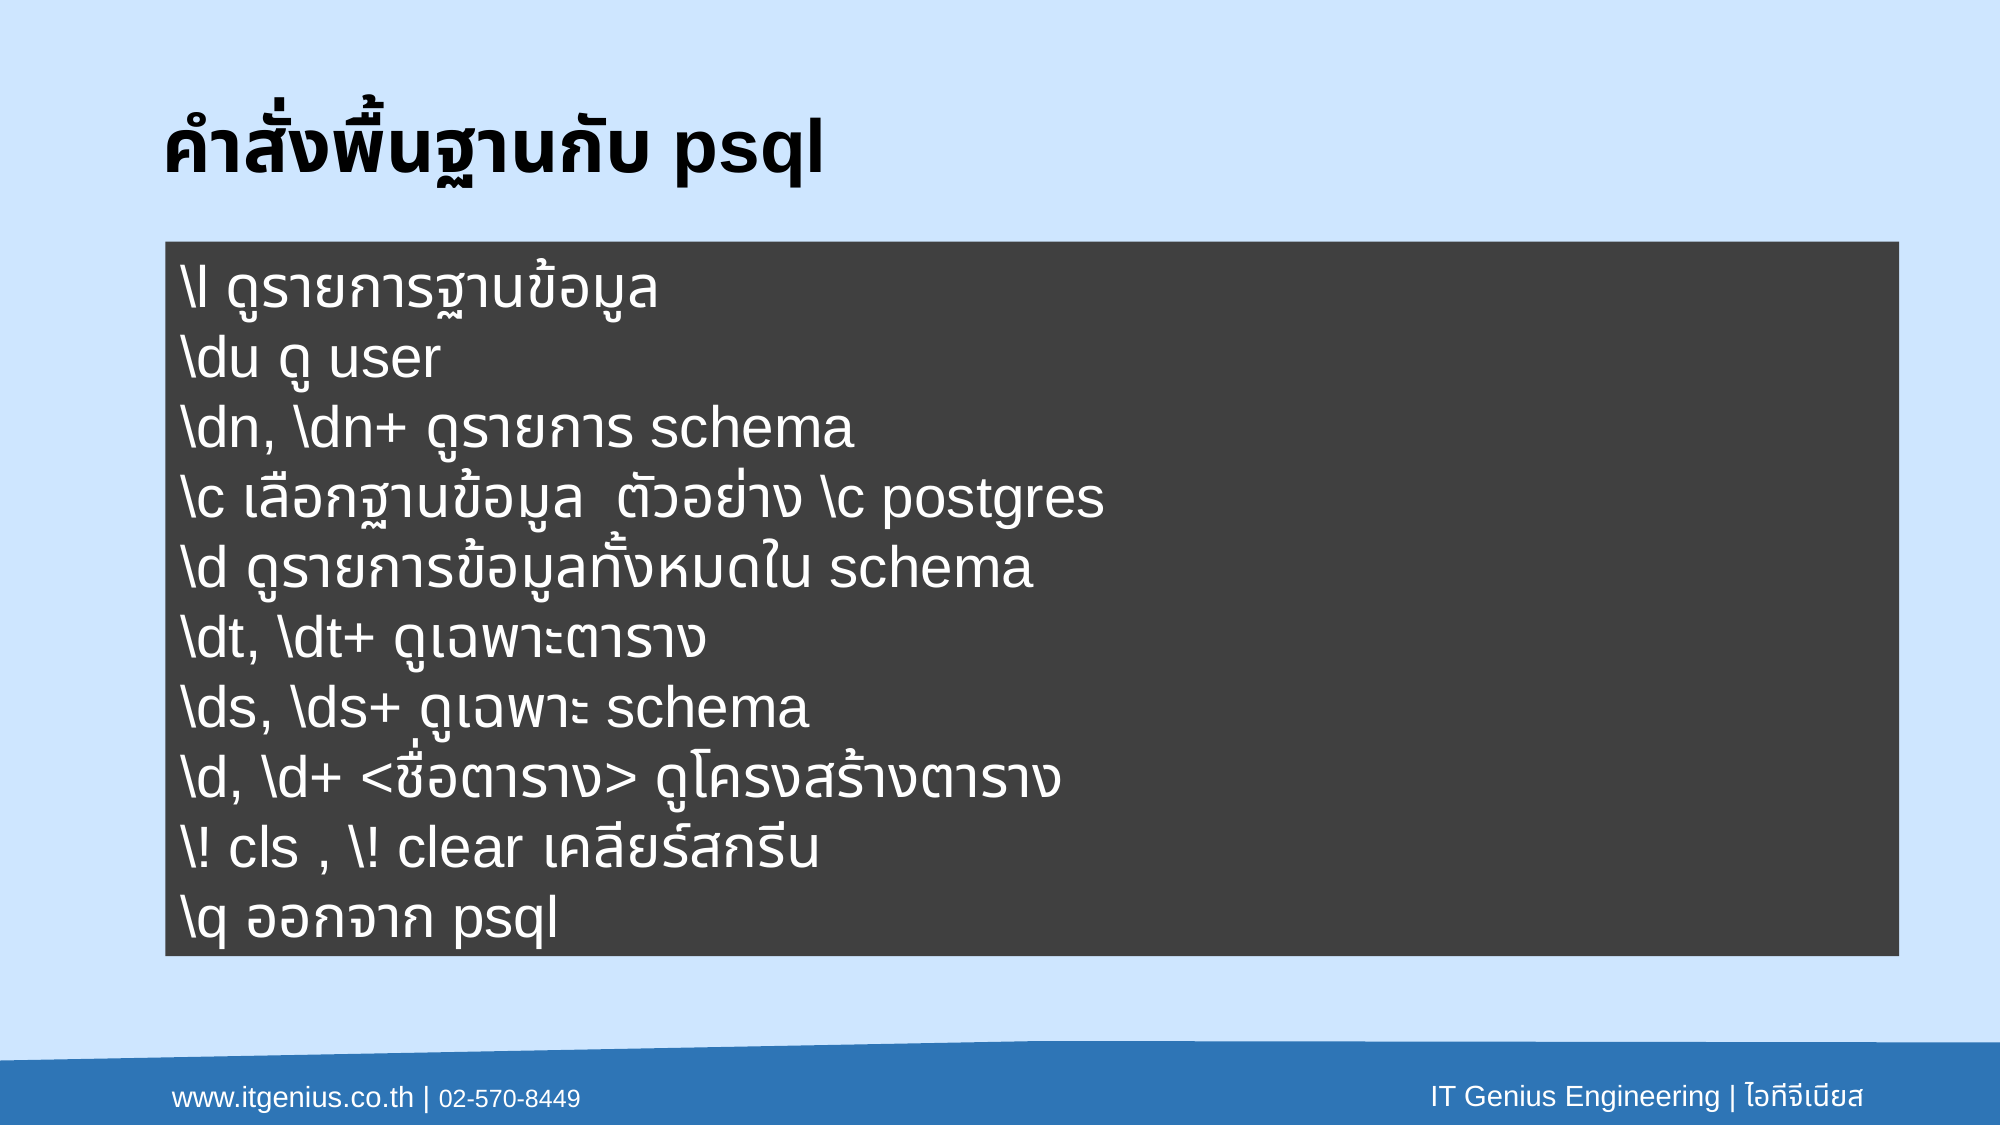

# คำสั่งพื้นฐานกับ psql
\l ดูรายการฐานข้อมูล
\du ดู user
\dn, \dn+ ดูรายการ schema
\c เลือกฐานข้อมูล  ตัวอย่าง \c postgres
\d ดูรายการข้อมูลทั้งหมดใน schema
\dt, \dt+ ดูเฉพาะตาราง
\ds, \ds+ ดูเฉพาะ schema
\d, \d+ <ชื่อตาราง> ดูโครงสร้างตาราง
\! cls , \! clear เคลียร์สกรีน
\q ออกจาก psql

IT Genius Engineering | ไอทีจีเนียส
www.itgenius.co.th | 02-570-8449